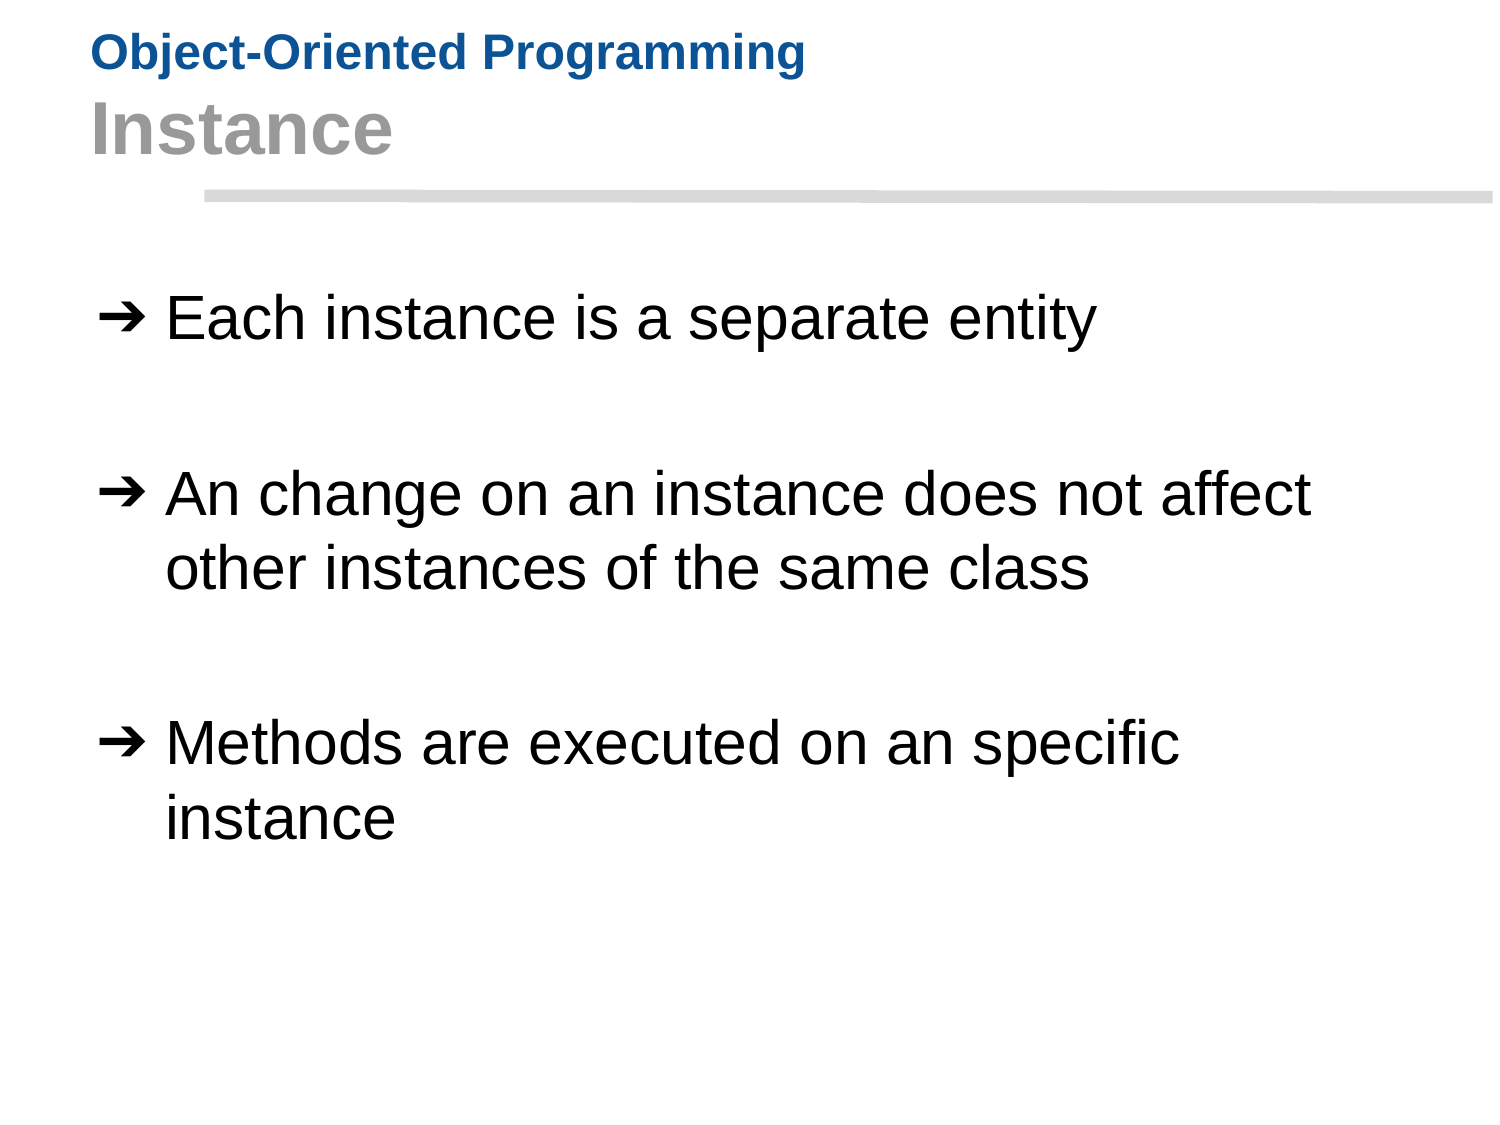

# Object-Oriented Programming Instance
Each instance is a separate entity

An change on an instance does not affect other instances of the same class

Methods are executed on an specific instance